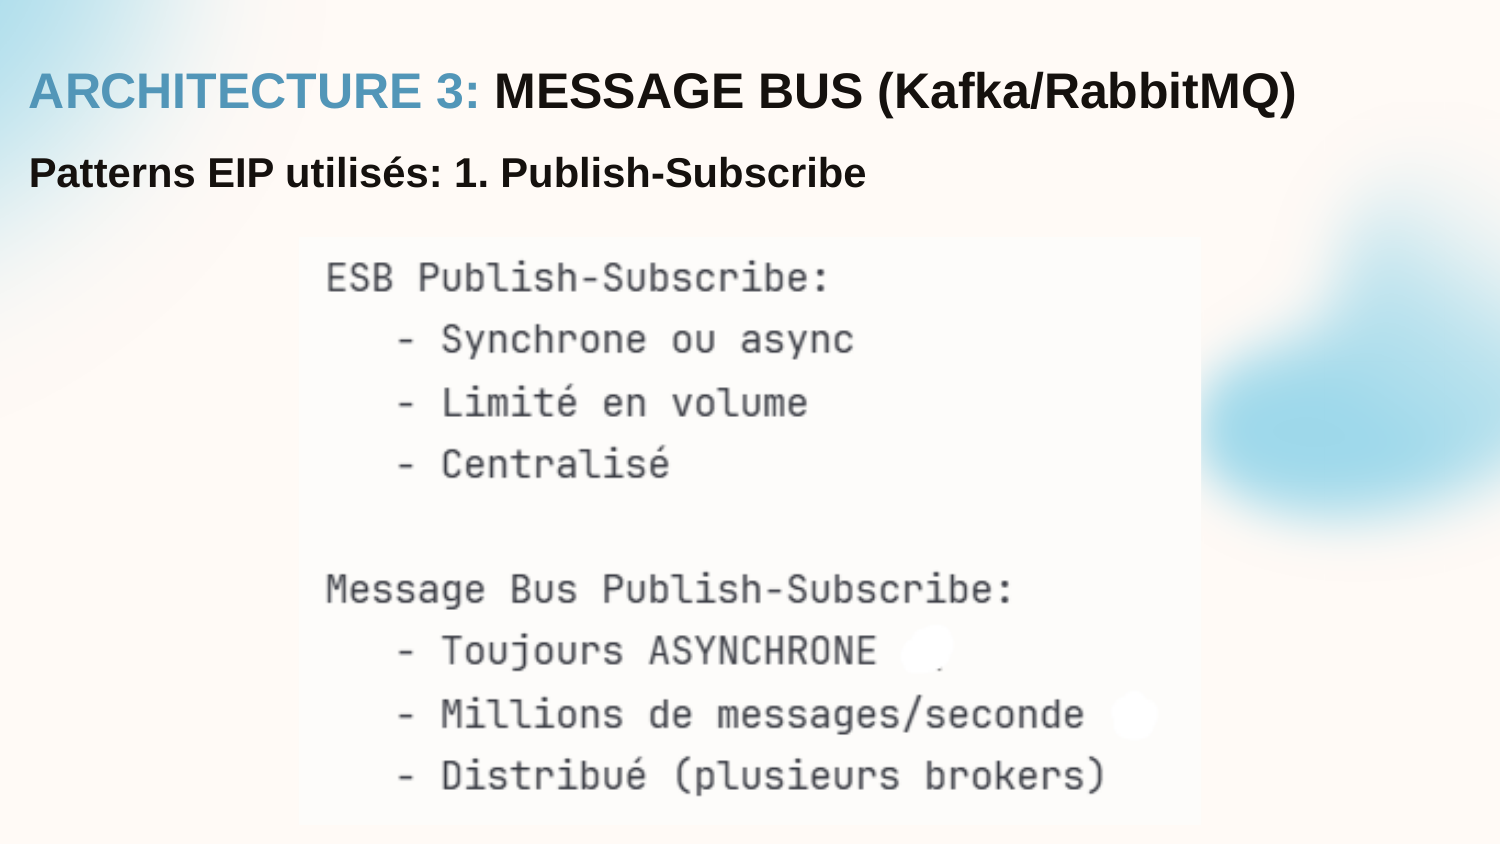

# ARCHITECTURE 3: MESSAGE BUS (Kafka/RabbitMQ)
Patterns EIP utilisés: 1. Publish-Subscribe